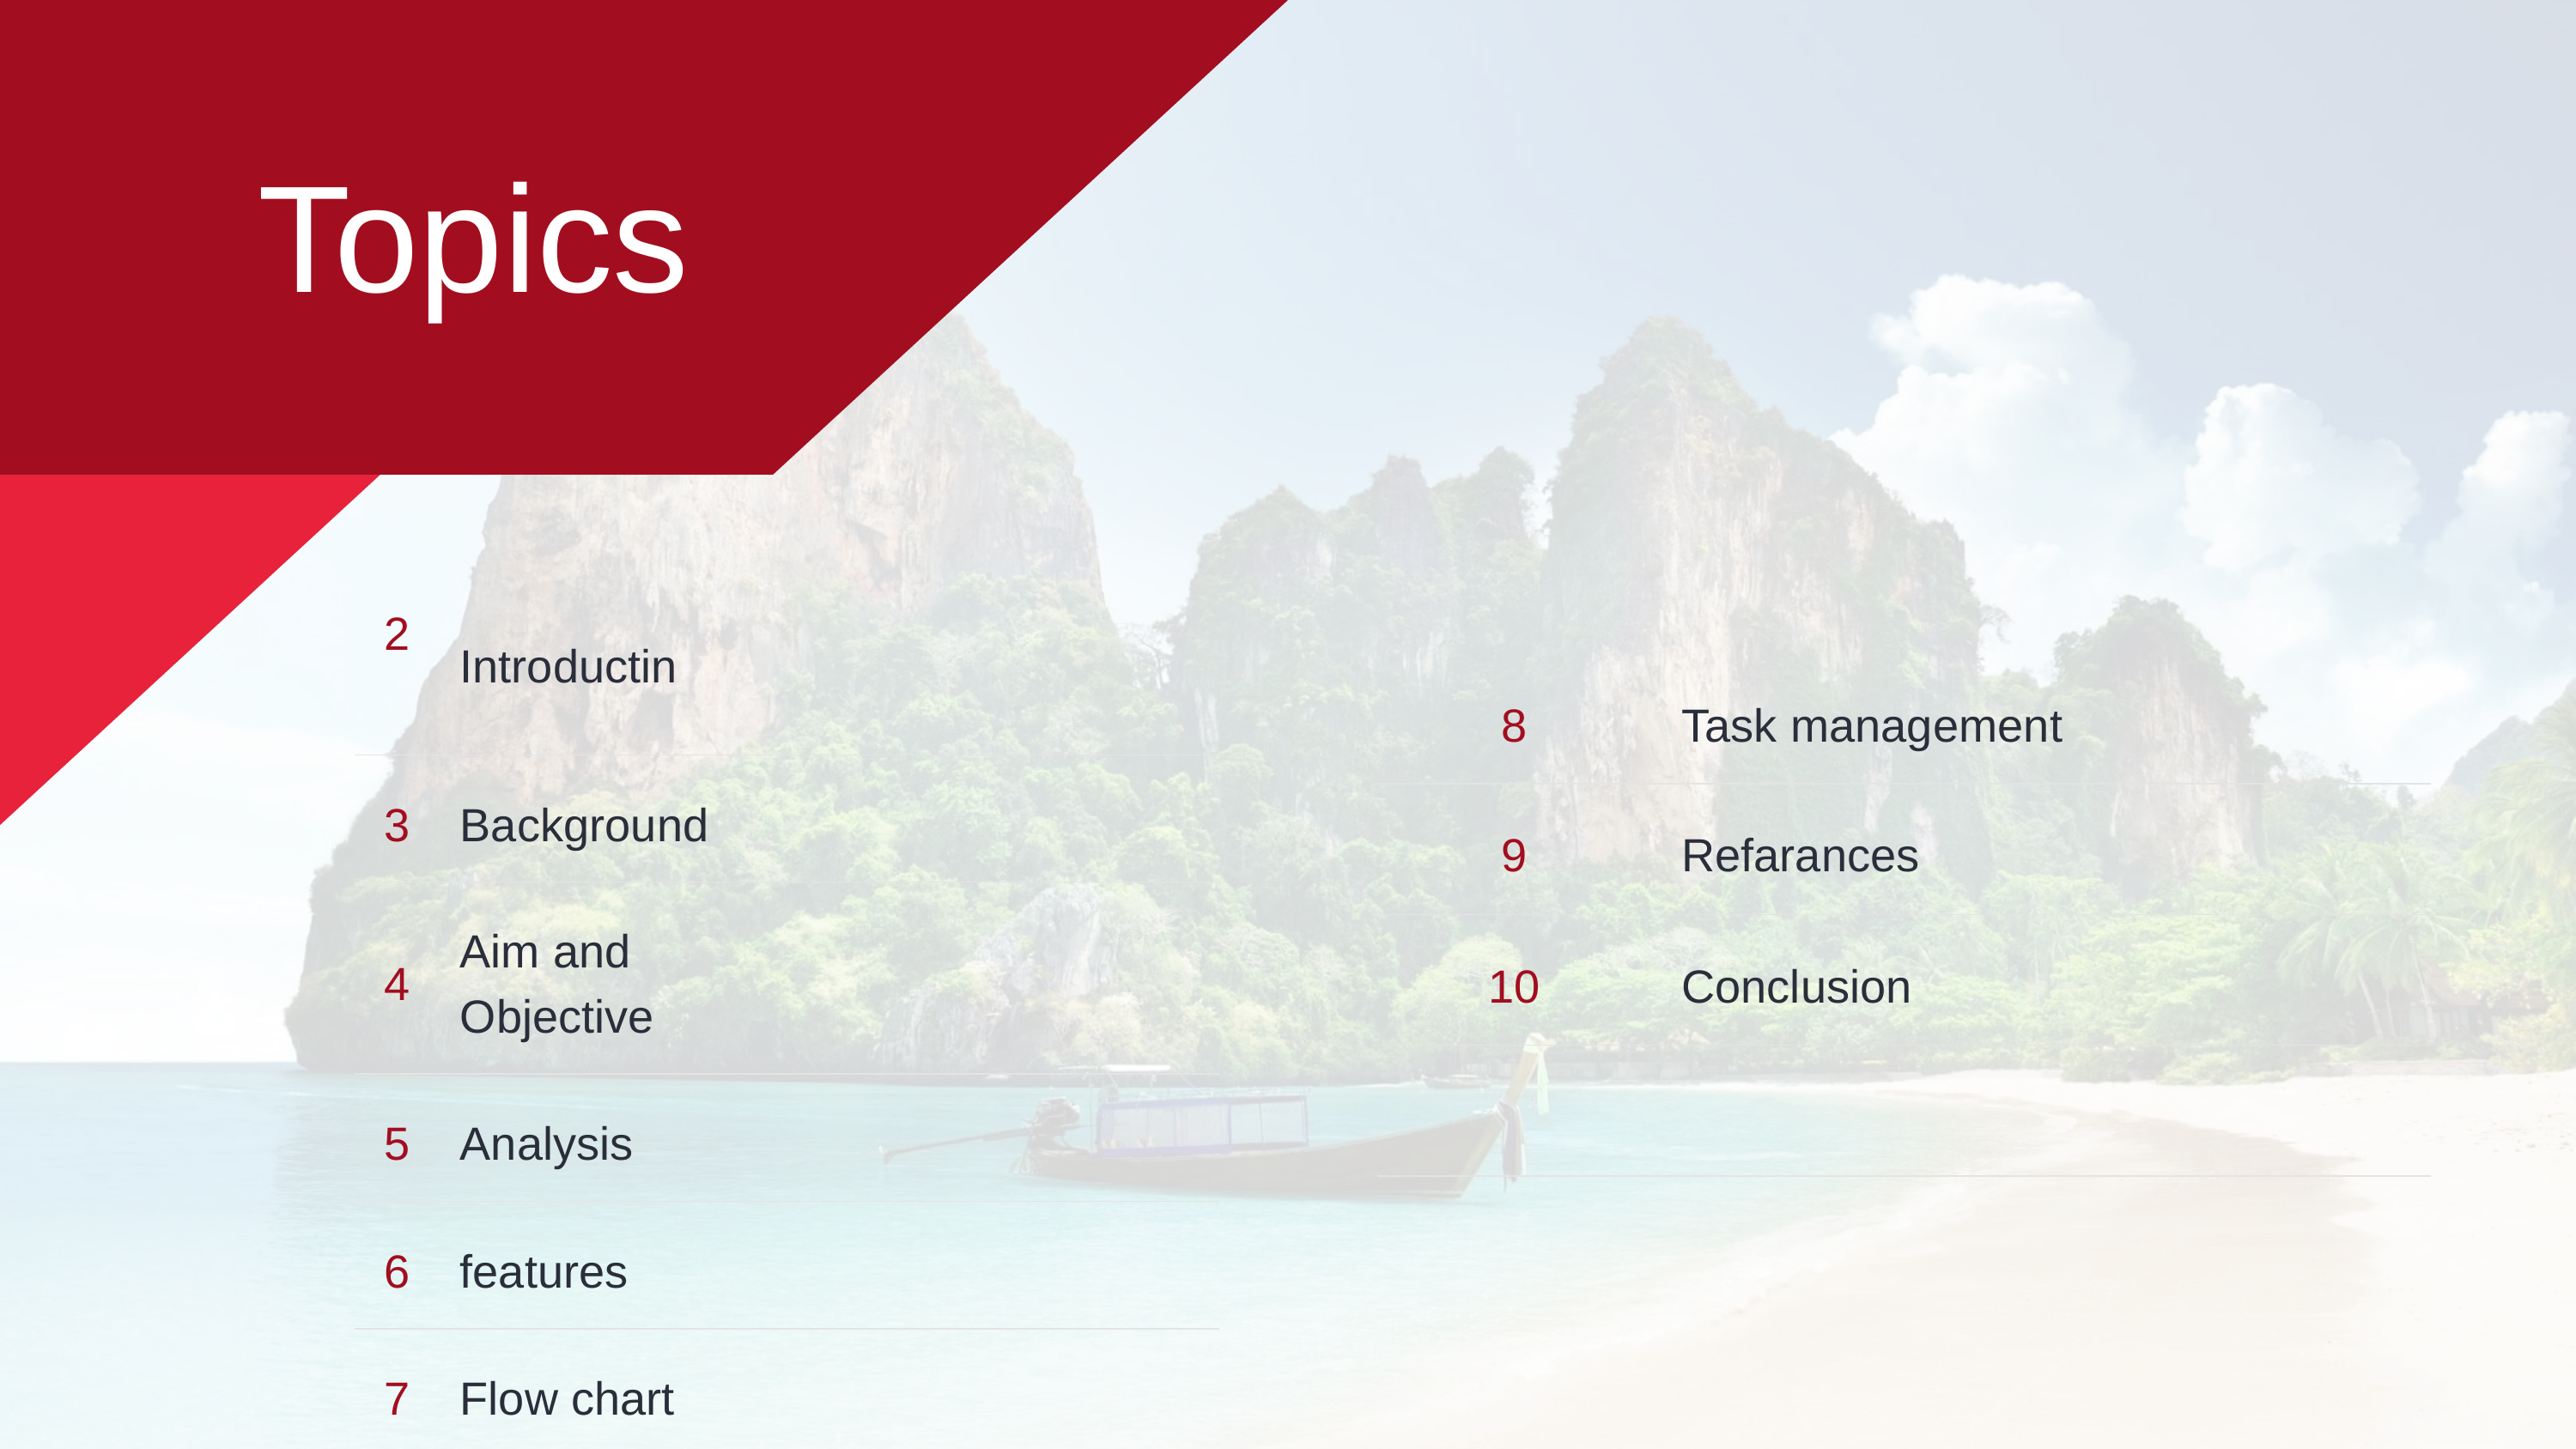

Topics

| 2 | Introductin |  |
| --- | --- | --- |
| 3 | Background |  |
| 4 | Aim and Objective |  |
| 5 | Analysis |  |
| 6 | features |  |
| 7 | Flow chart |  |
| 8 | Task management |
| --- | --- |
| 9 | Refarances |
| 10 | Conclusion |
|  |  |
|  |  |